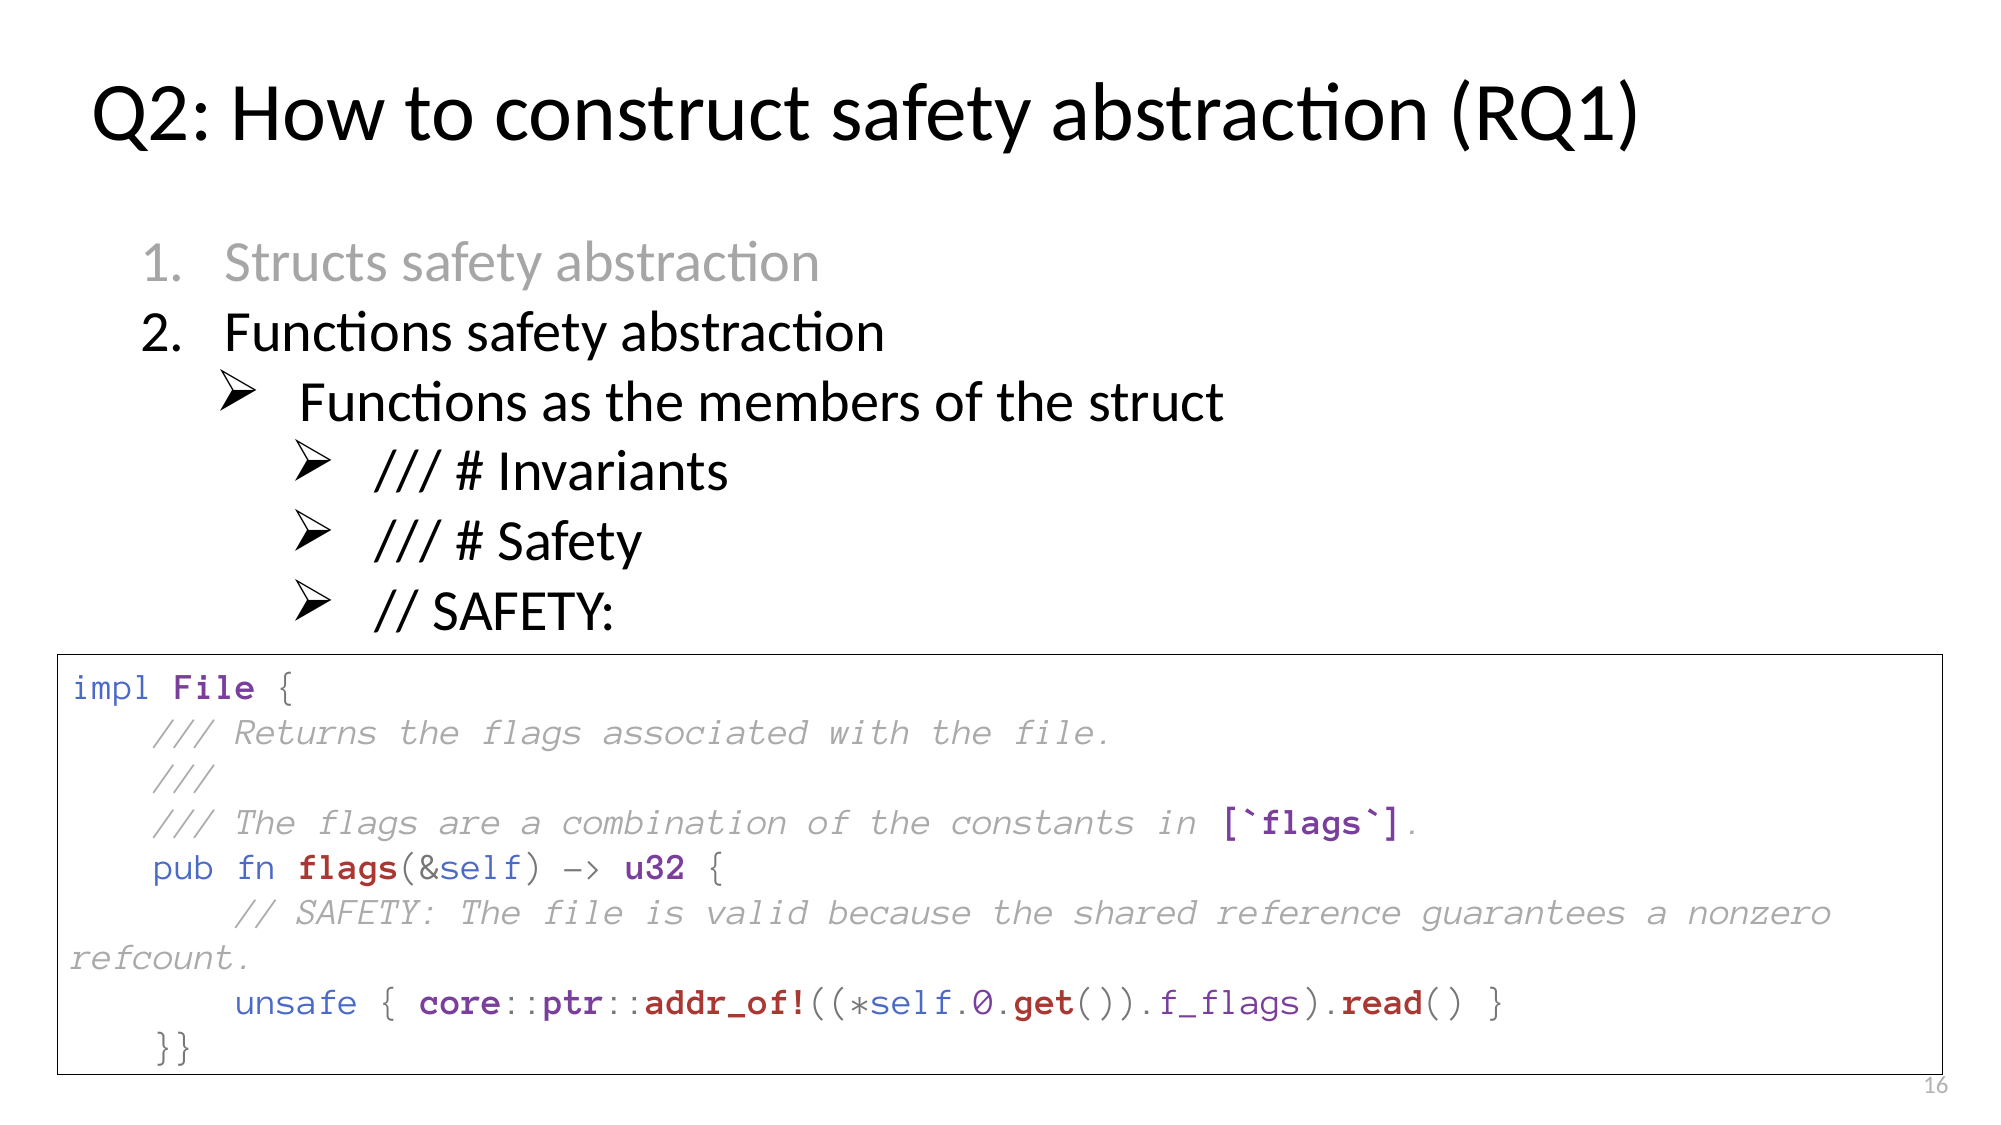

# Q2: How to construct safety abstraction (RQ1)
Structs safety abstraction
Functions safety abstraction
Functions as the members of the struct
/// # Invariants
/// # Safety
// SAFETY:
impl File {
    /// Returns the flags associated with the file.
    ///
    /// The flags are a combination of the constants in [`flags`].
    pub fn flags(&self) -> u32 {
        // SAFETY: The file is valid because the shared reference guarantees a nonzero refcount.
        unsafe { core::ptr::addr_of!((*self.0.get()).f_flags).read() }
    }}
16